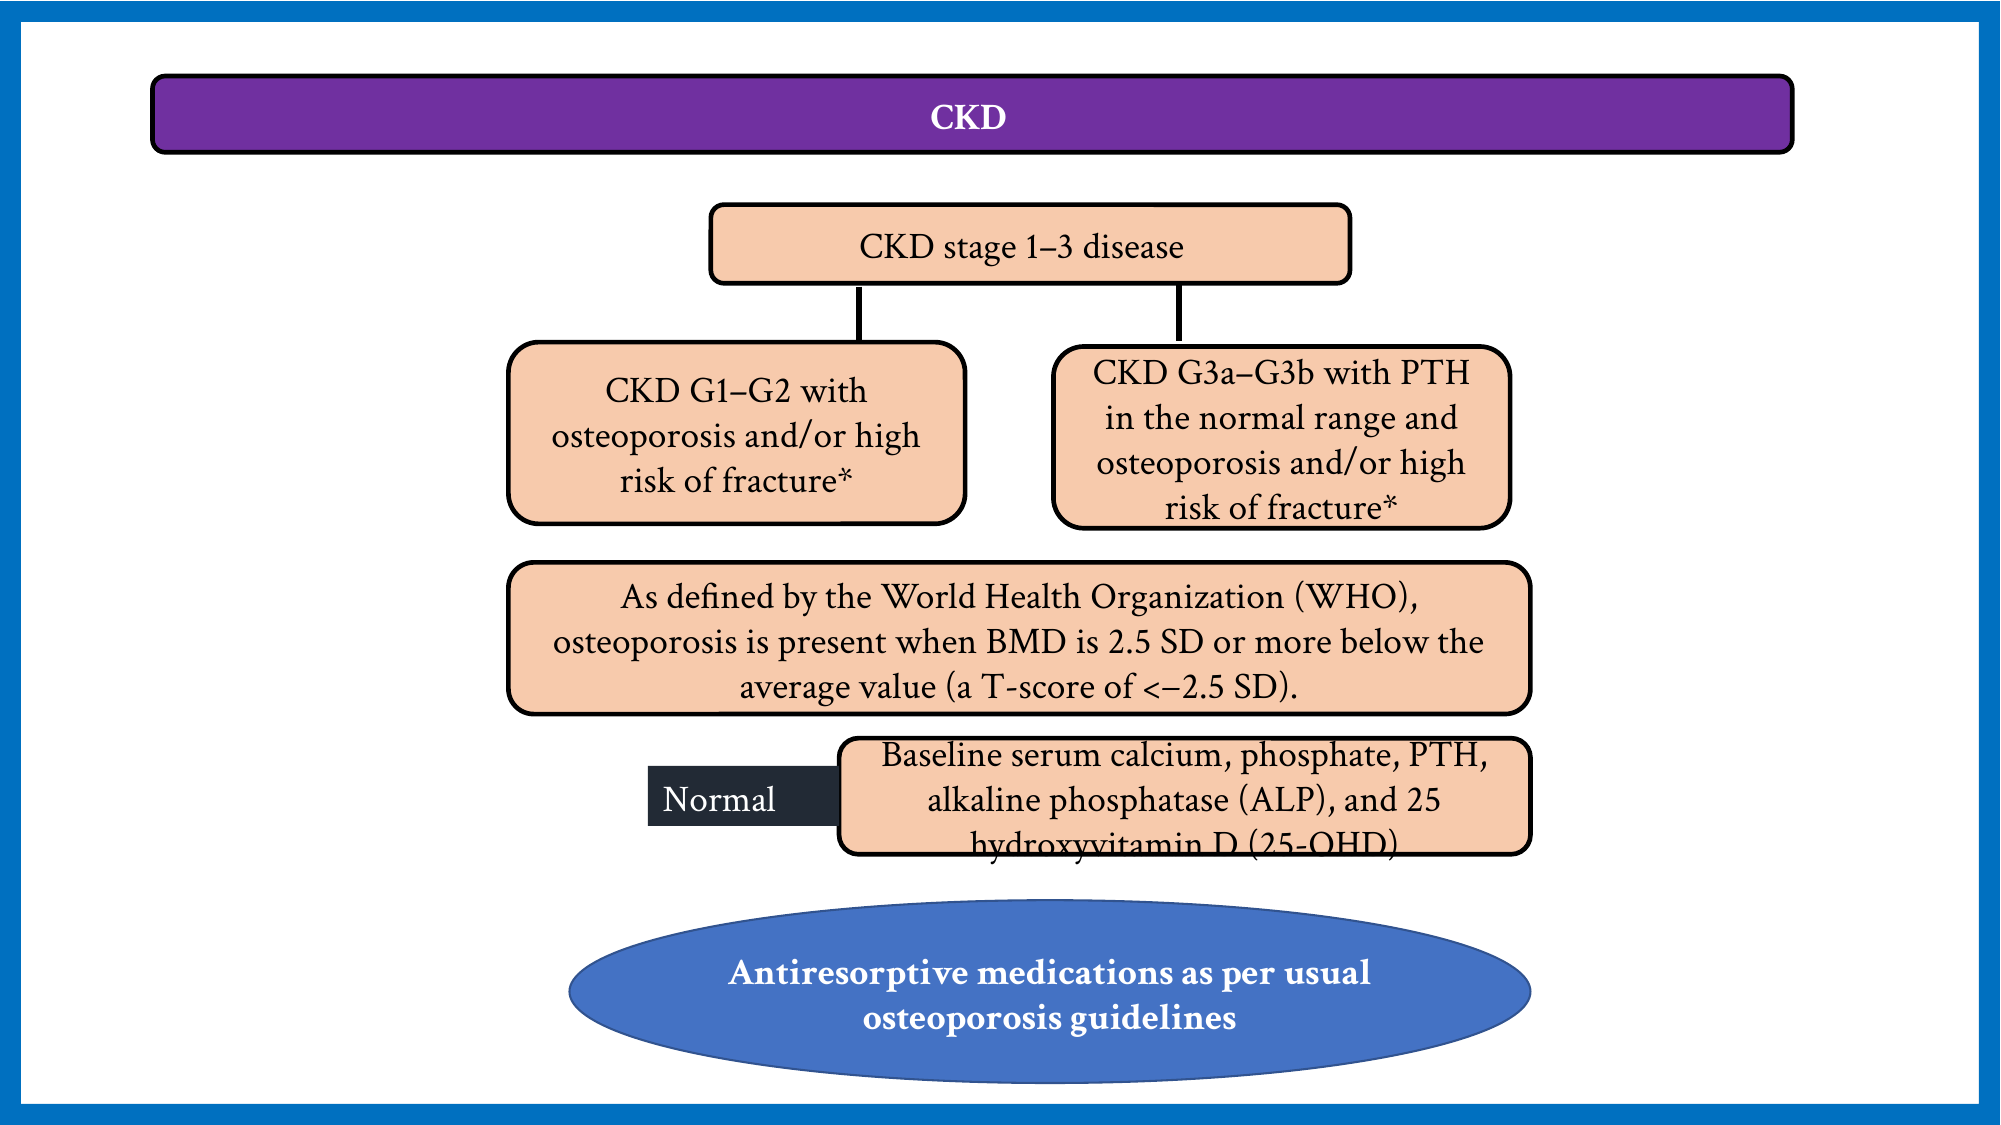

CKD
CKD stage 1–3 disease
CKD G1–G2 with osteoporosis and/or high risk of fracture*
CKD G3a–G3b with PTH in the normal range and osteoporosis and/or high risk of fracture*
As defined by the World Health Organization (WHO), osteoporosis is present when BMD is 2.5 SD or more below the average value (a T-score of <−2.5 SD).
Baseline serum calcium, phosphate, PTH, alkaline phosphatase (ALP), and 25 hydroxyvitamin D (25-OHD)
Normal
Antiresorptive medications as per usual osteoporosis guidelines